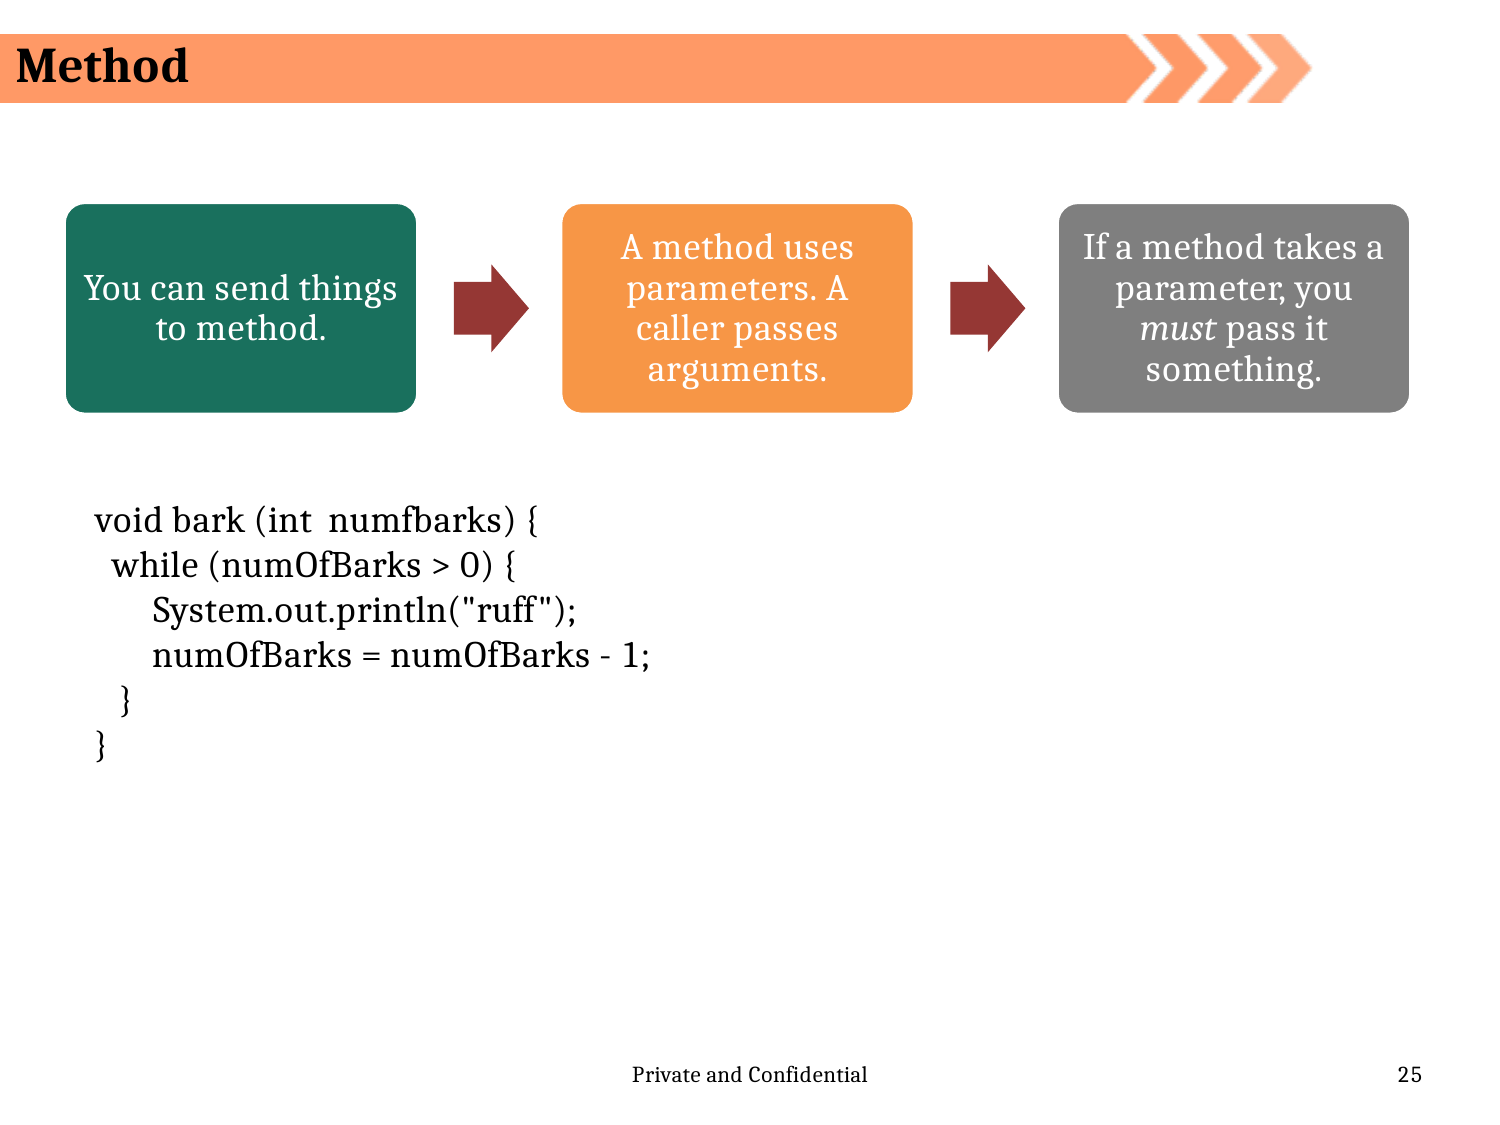

Method

You can send things to method.
A method uses parameters. A caller passes arguments.
If a method takes a parameter, you must pass it something.

void bark (int  numfbarks) {
  while (numOfBarks > 0) {
       System.out.println("ruff");
       numOfBarks = numOfBarks - 1;
   }
}